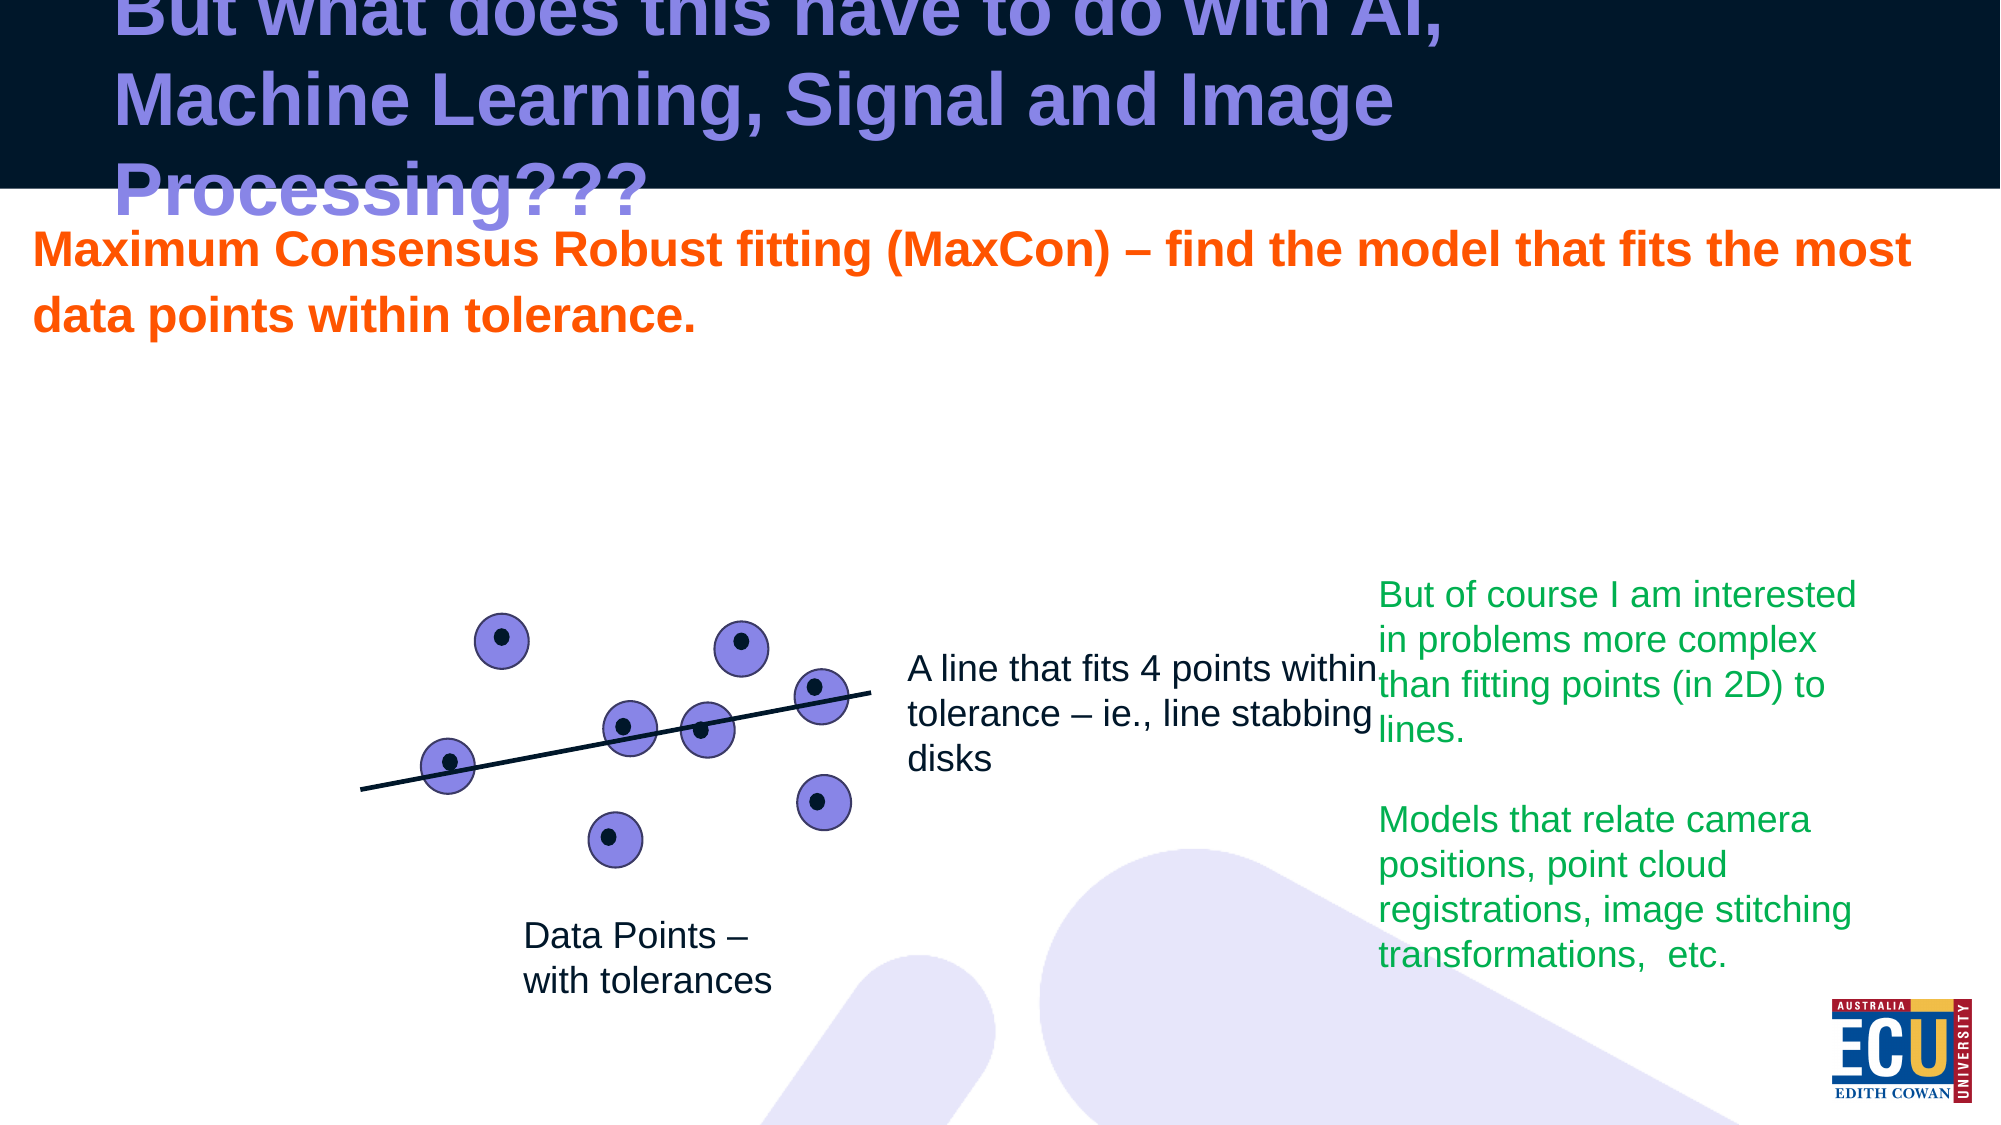

# But what does this have to do with AI, Machine Learning, Signal and Image Processing???
Maximum Consensus Robust fitting (MaxCon) – find the model that fits the most data points within tolerance.
But of course I am interested in problems more complex than fitting points (in 2D) to lines.

Models that relate camera positions, point cloud registrations, image stitching transformations,  etc.

A line that fits 4 points within tolerance – ie., line stabbing disks

Data Points – with tolerances